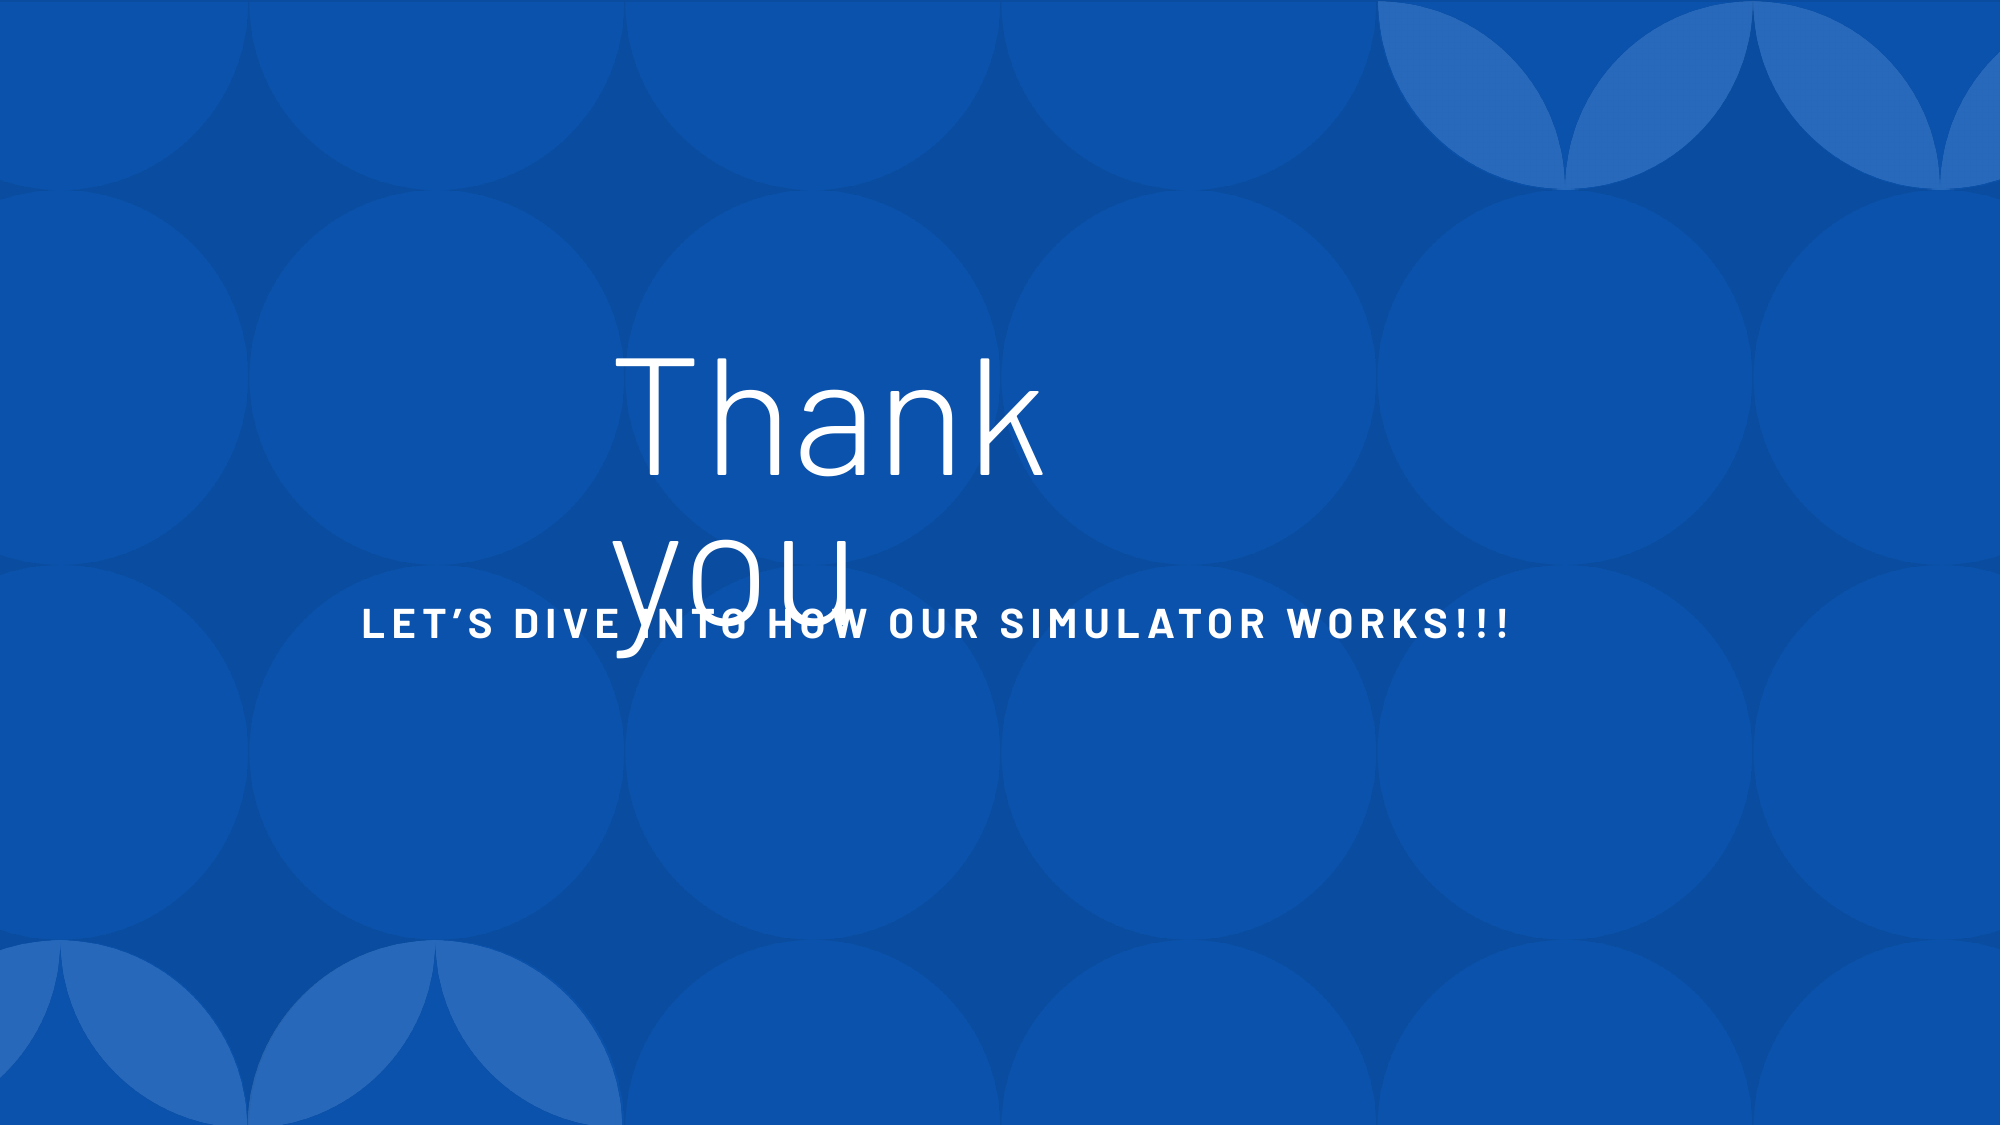

# Thank  you
Let’s dive into how our simulator WORKS!!!